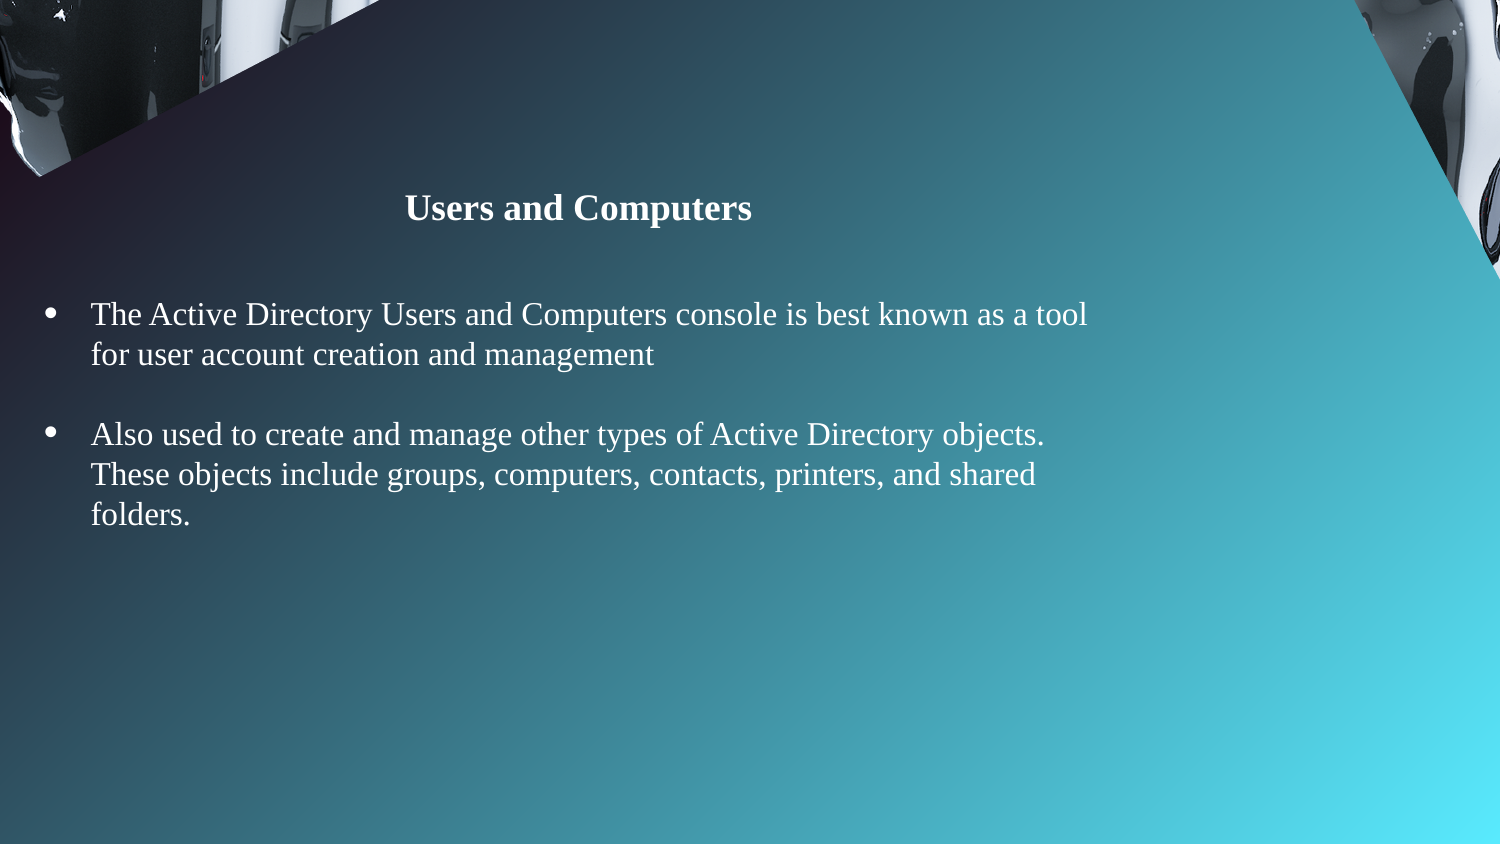

Users and Computers

The Active Directory Users and Computers console is best known as a tool for user account creation and management

Also used to create and manage other types of Active Directory objects. These objects include groups, computers, contacts, printers, and shared folders.